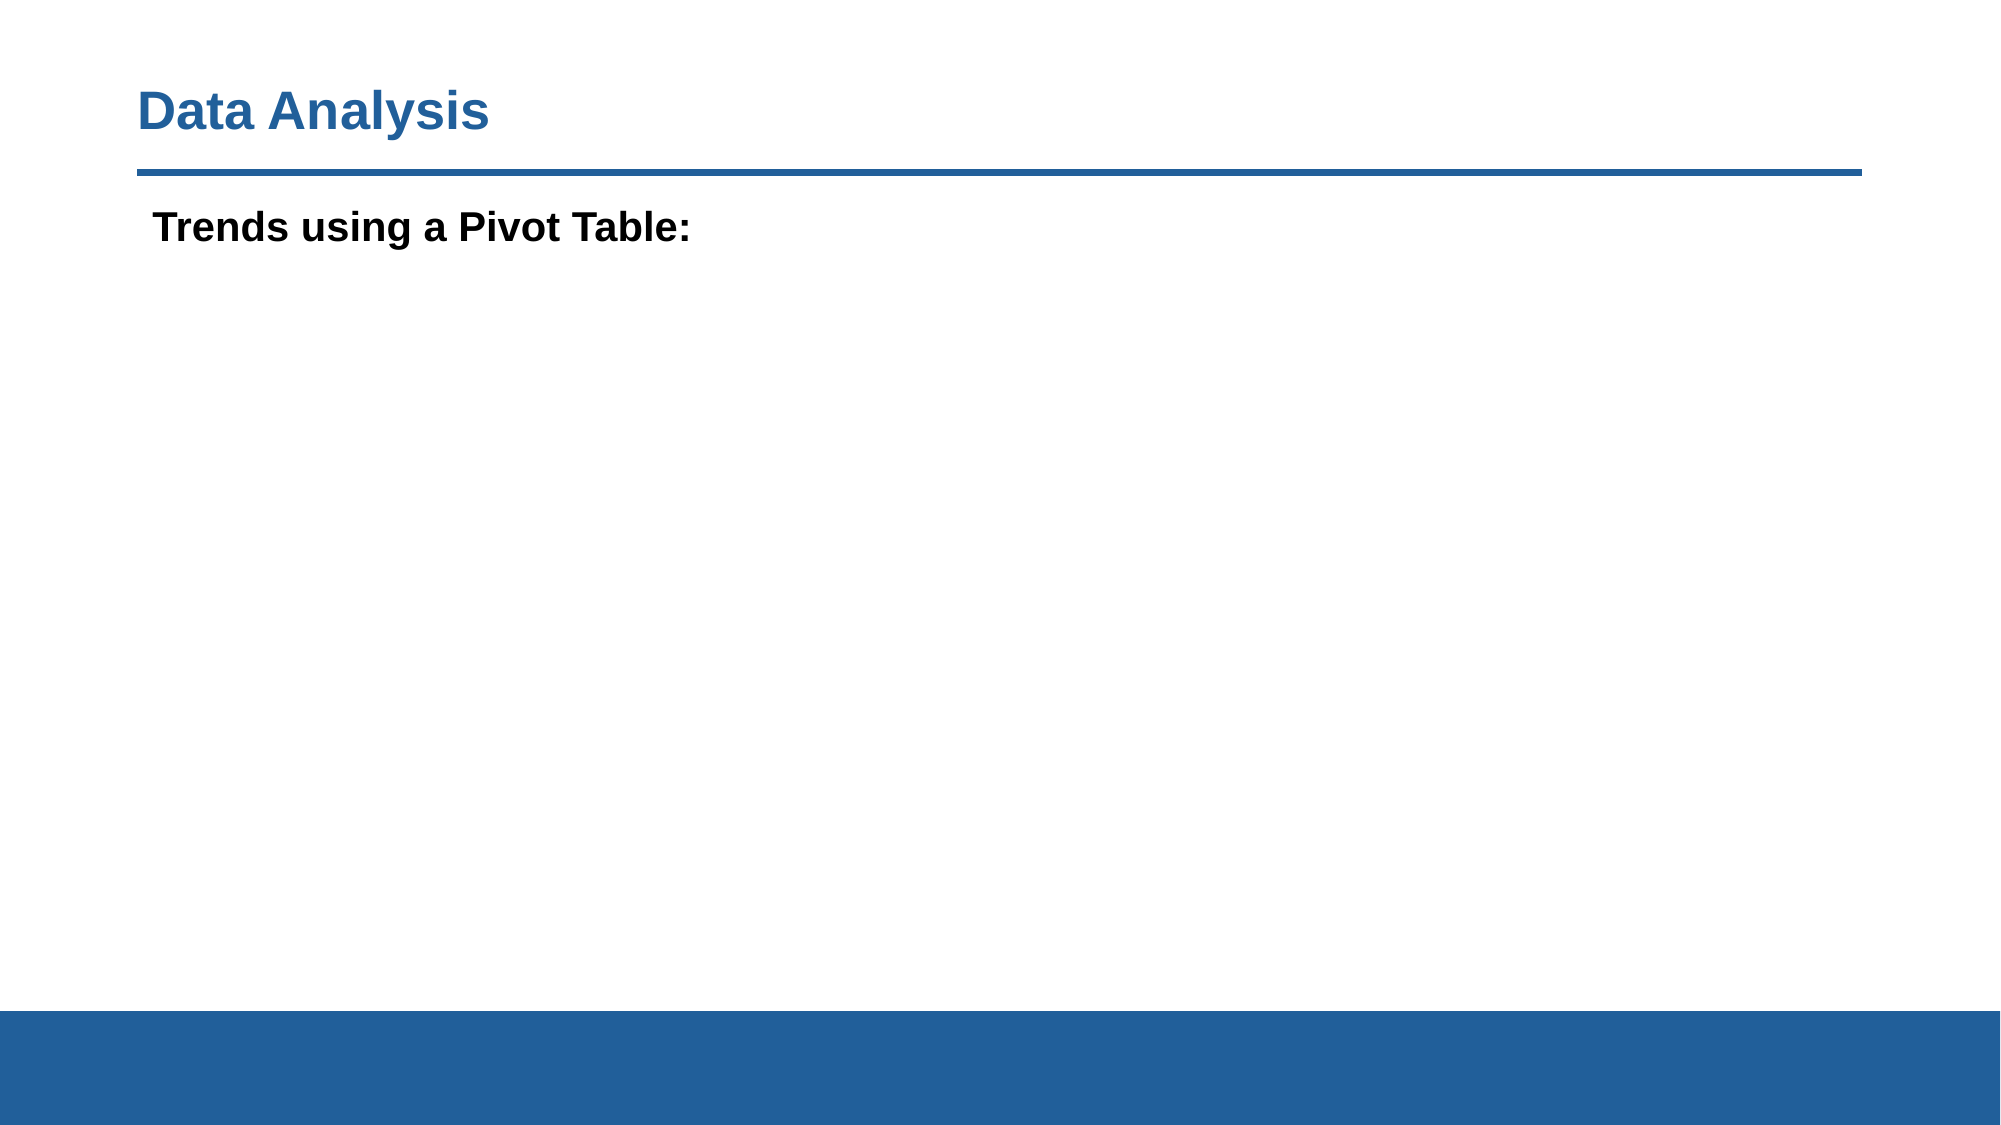

# Data Analysis
Trends using a Pivot Table: